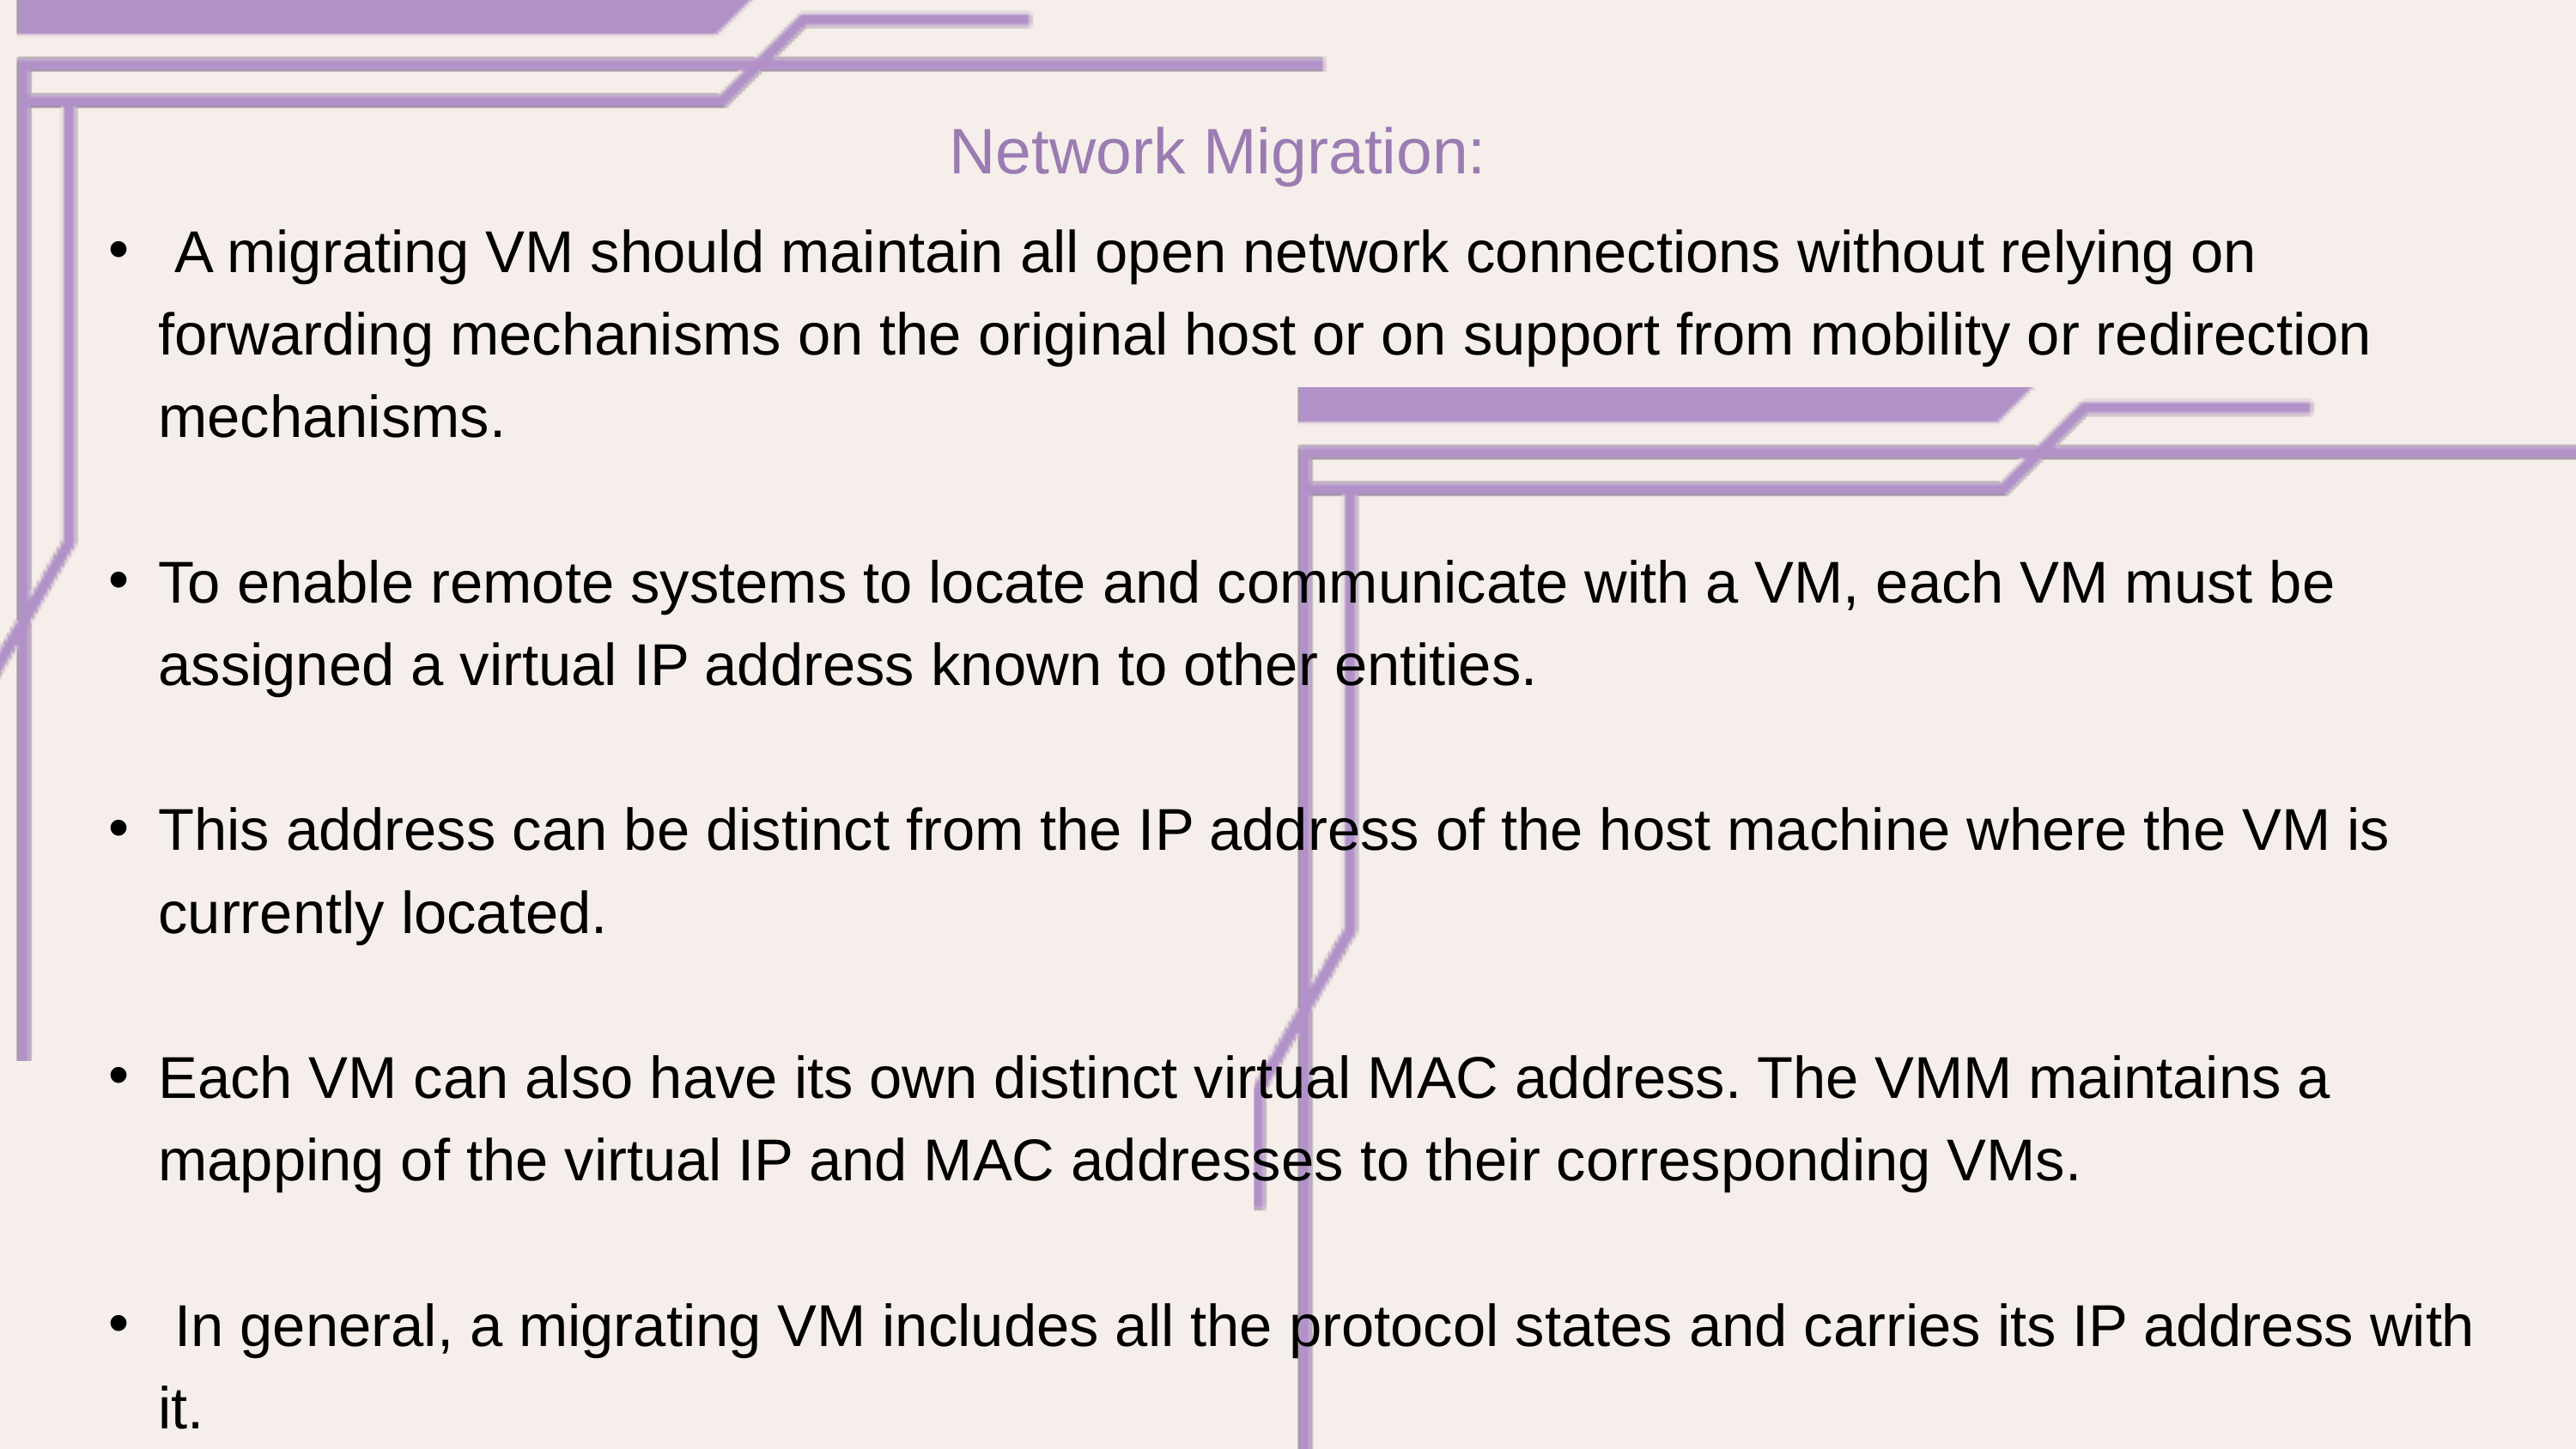

Network Migration:
 A migrating VM should maintain all open network connections without relying on forwarding mechanisms on the original host or on support from mobility or redirection mechanisms.

To enable remote systems to locate and communicate with a VM, each VM must be assigned a virtual IP address known to other entities.

This address can be distinct from the IP address of the host machine where the VM is currently located.

Each VM can also have its own distinct virtual MAC address. The VMM maintains a mapping of the virtual IP and MAC addresses to their corresponding VMs.

 In general, a migrating VM includes all the protocol states and carries its IP address with it.